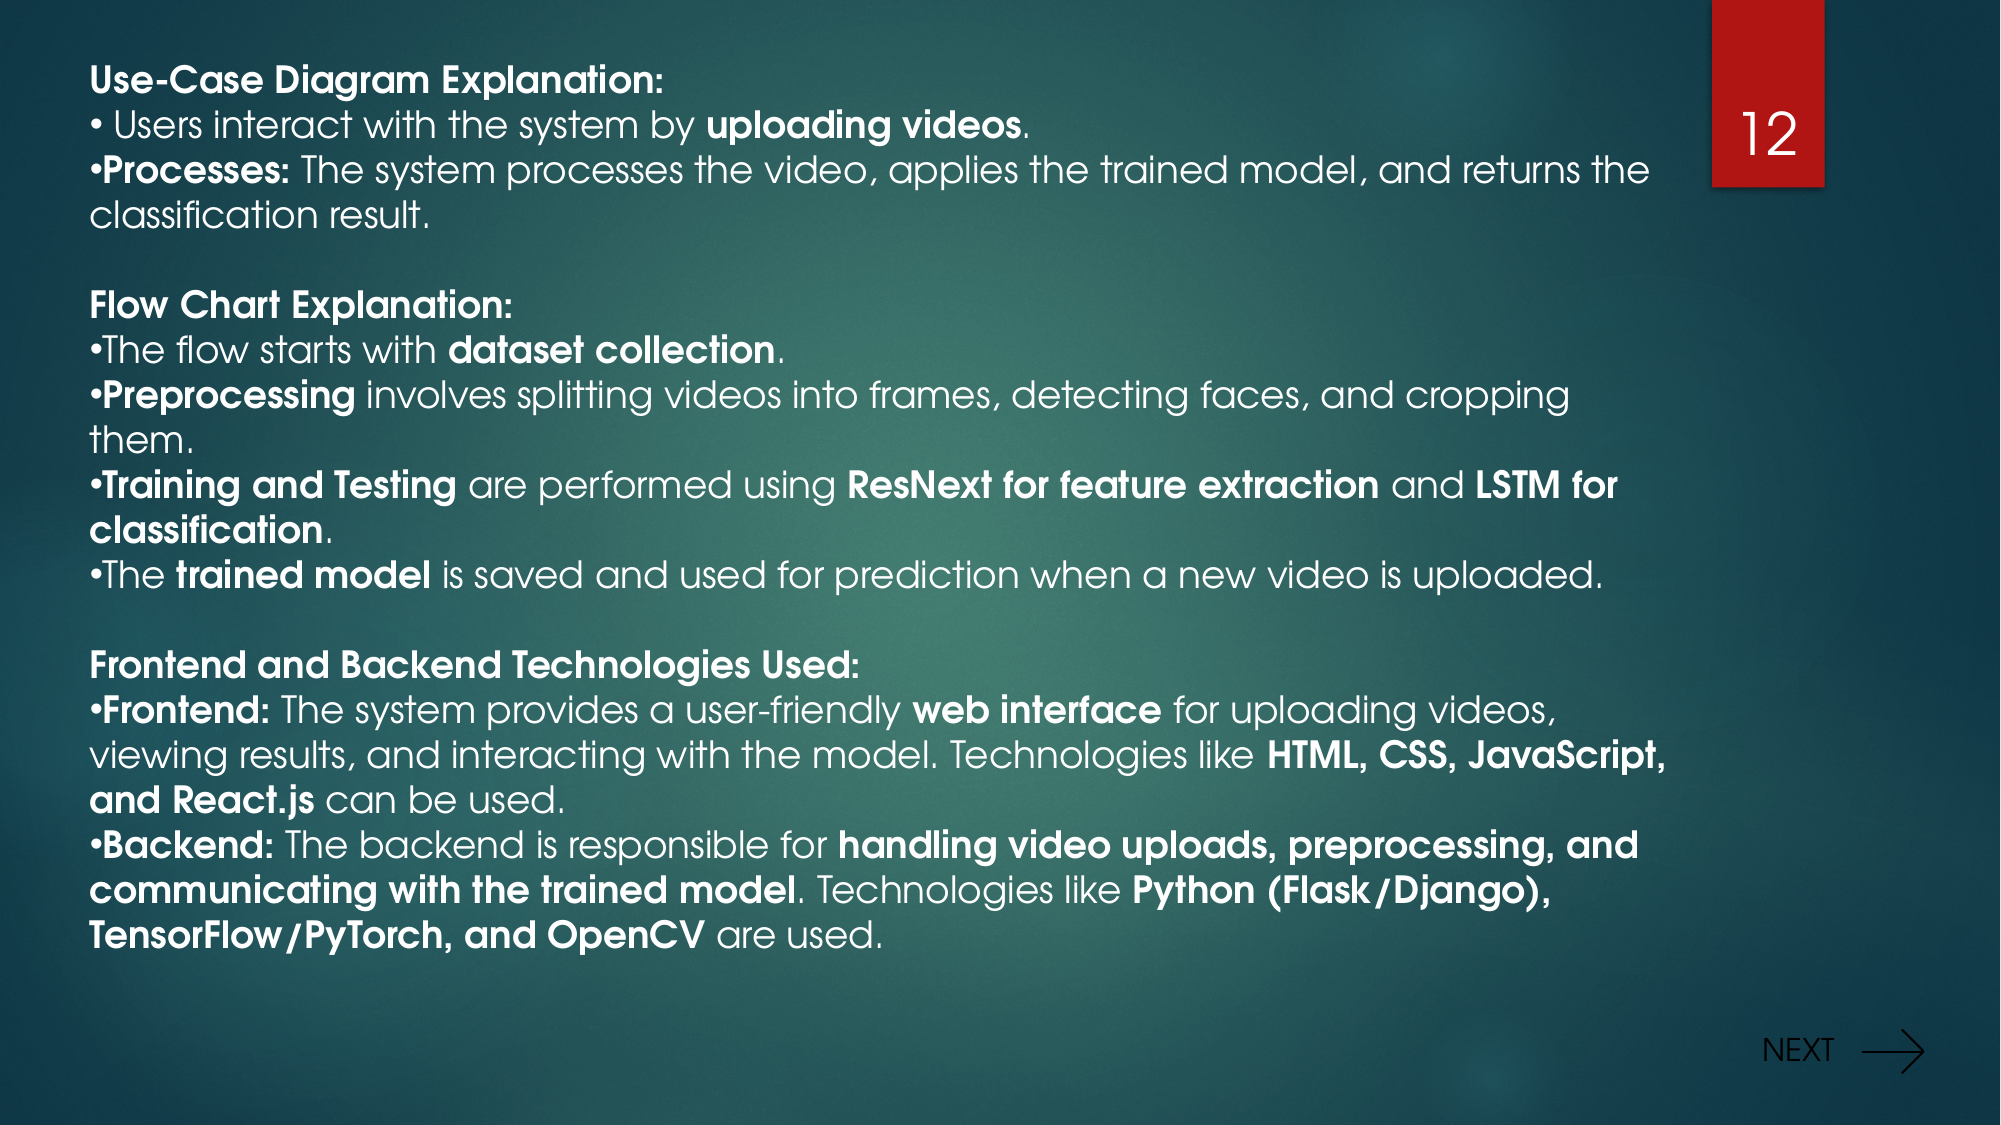

Use-Case Diagram Explanation:
 Users interact with the system by uploading videos.
Processes: The system processes the video, applies the trained model, and returns the classification result.

Flow Chart Explanation:
The flow starts with dataset collection.
Preprocessing involves splitting videos into frames, detecting faces, and cropping them.
Training and Testing are performed using ResNext for feature extraction and LSTM for classification.
The trained model is saved and used for prediction when a new video is uploaded.

Frontend and Backend Technologies Used:
Frontend: The system provides a user-friendly web interface for uploading videos, viewing results, and interacting with the model. Technologies like HTML, CSS, JavaScript, and React.js can be used.
Backend: The backend is responsible for handling video uploads, preprocessing, and communicating with the trained model. Technologies like Python (Flask/Django), TensorFlow/PyTorch, and OpenCV are used.
12